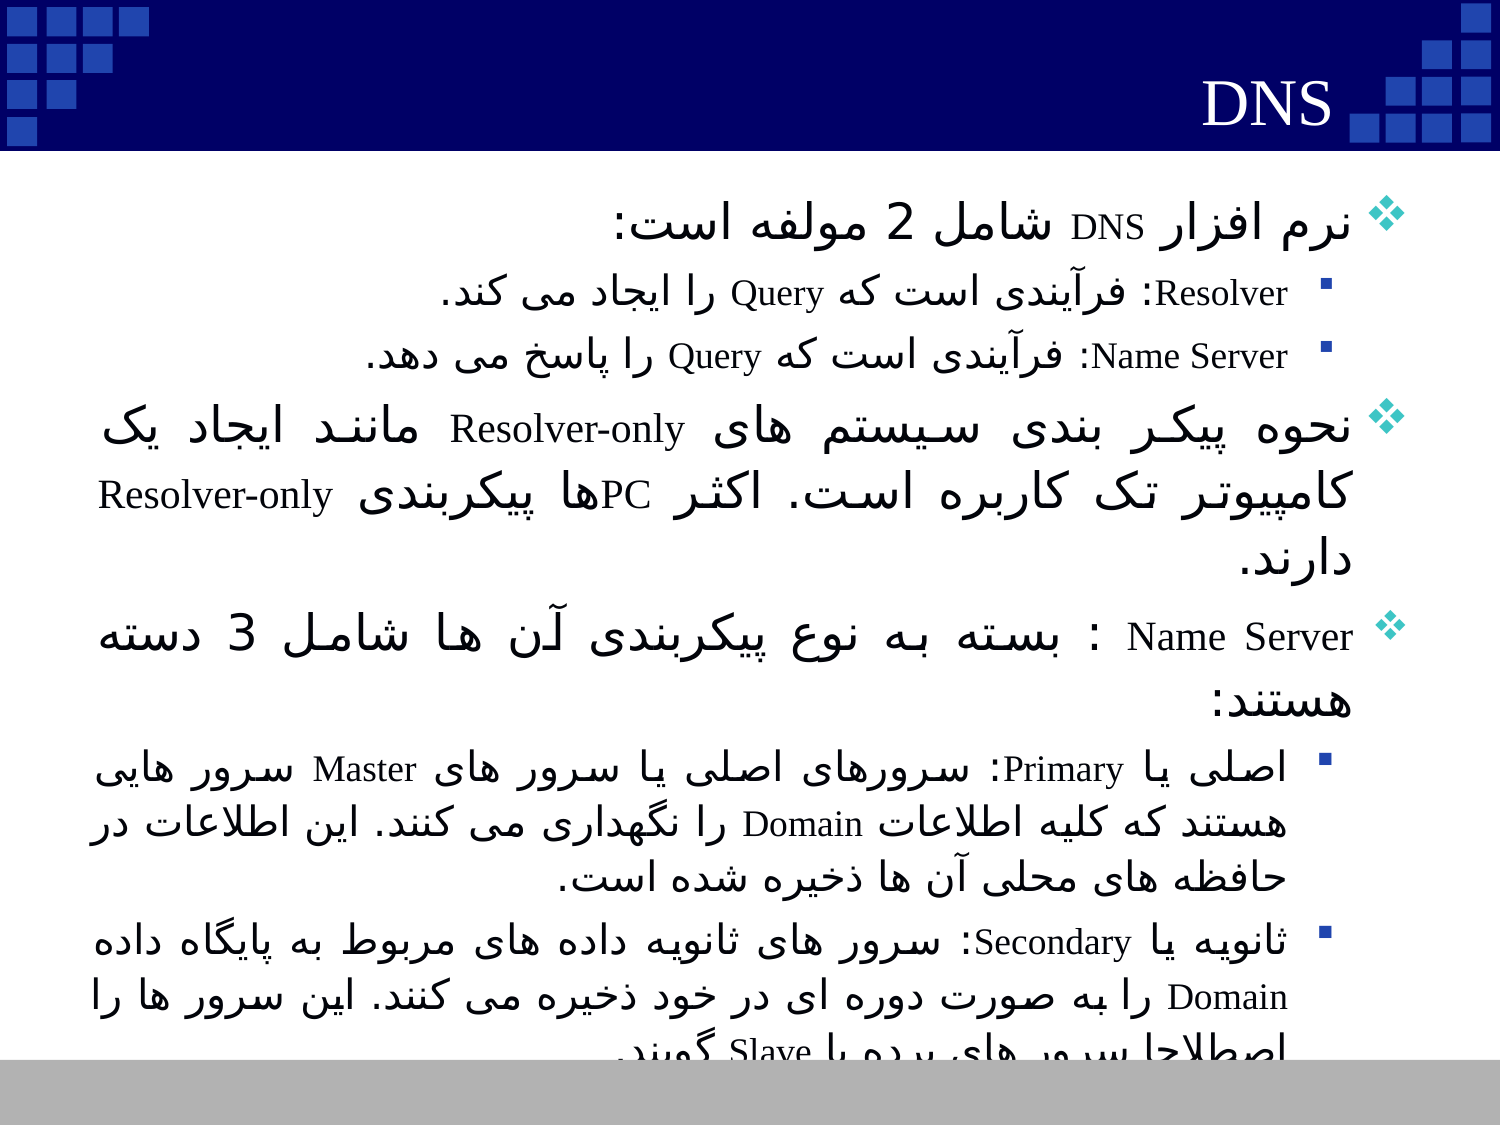

# DNS
نرم افزار DNS شامل 2 مولفه است:
Resolver: فرآیندی است که Query را ایجاد می کند.
Name Server: فرآیندی است که Query را پاسخ می دهد.
نحوه پیکر بندی سیستم های Resolver-only مانند ایجاد یک کامپیوتر تک کاربره است. اکثر PCها پیکربندی Resolver-only دارند.
Name Server : بسته به نوع پیکربندی آن ها شامل 3 دسته هستند:
اصلی یا Primary: سرورهای اصلی یا سرور های Master سرور هایی هستند که کلیه اطلاعات Domain را نگهداری می کنند. این اطلاعات در حافظه های محلی آن ها ذخیره شده است.
ثانویه یا Secondary: سرور های ثانویه داده های مربوط به پایگاه داده Domain را به صورت دوره ای در خود ذخیره می کنند. این سرور ها را اصطلاحا سرور های برده یا Slave گویند.
Cache-only: این سرورها سرور های میانی هستند و به مانند دلال (Broker) عمل می کنند. وقتی Query را دریافت می کنند آن را در Cache خود جستجو می کنند در صورت یافتن پاسخ آن را به فرستنده Query ارسال می کنند. در غیر این صورت Query را به نزدیک ترین ns می فرستند.

22
Company  Logo